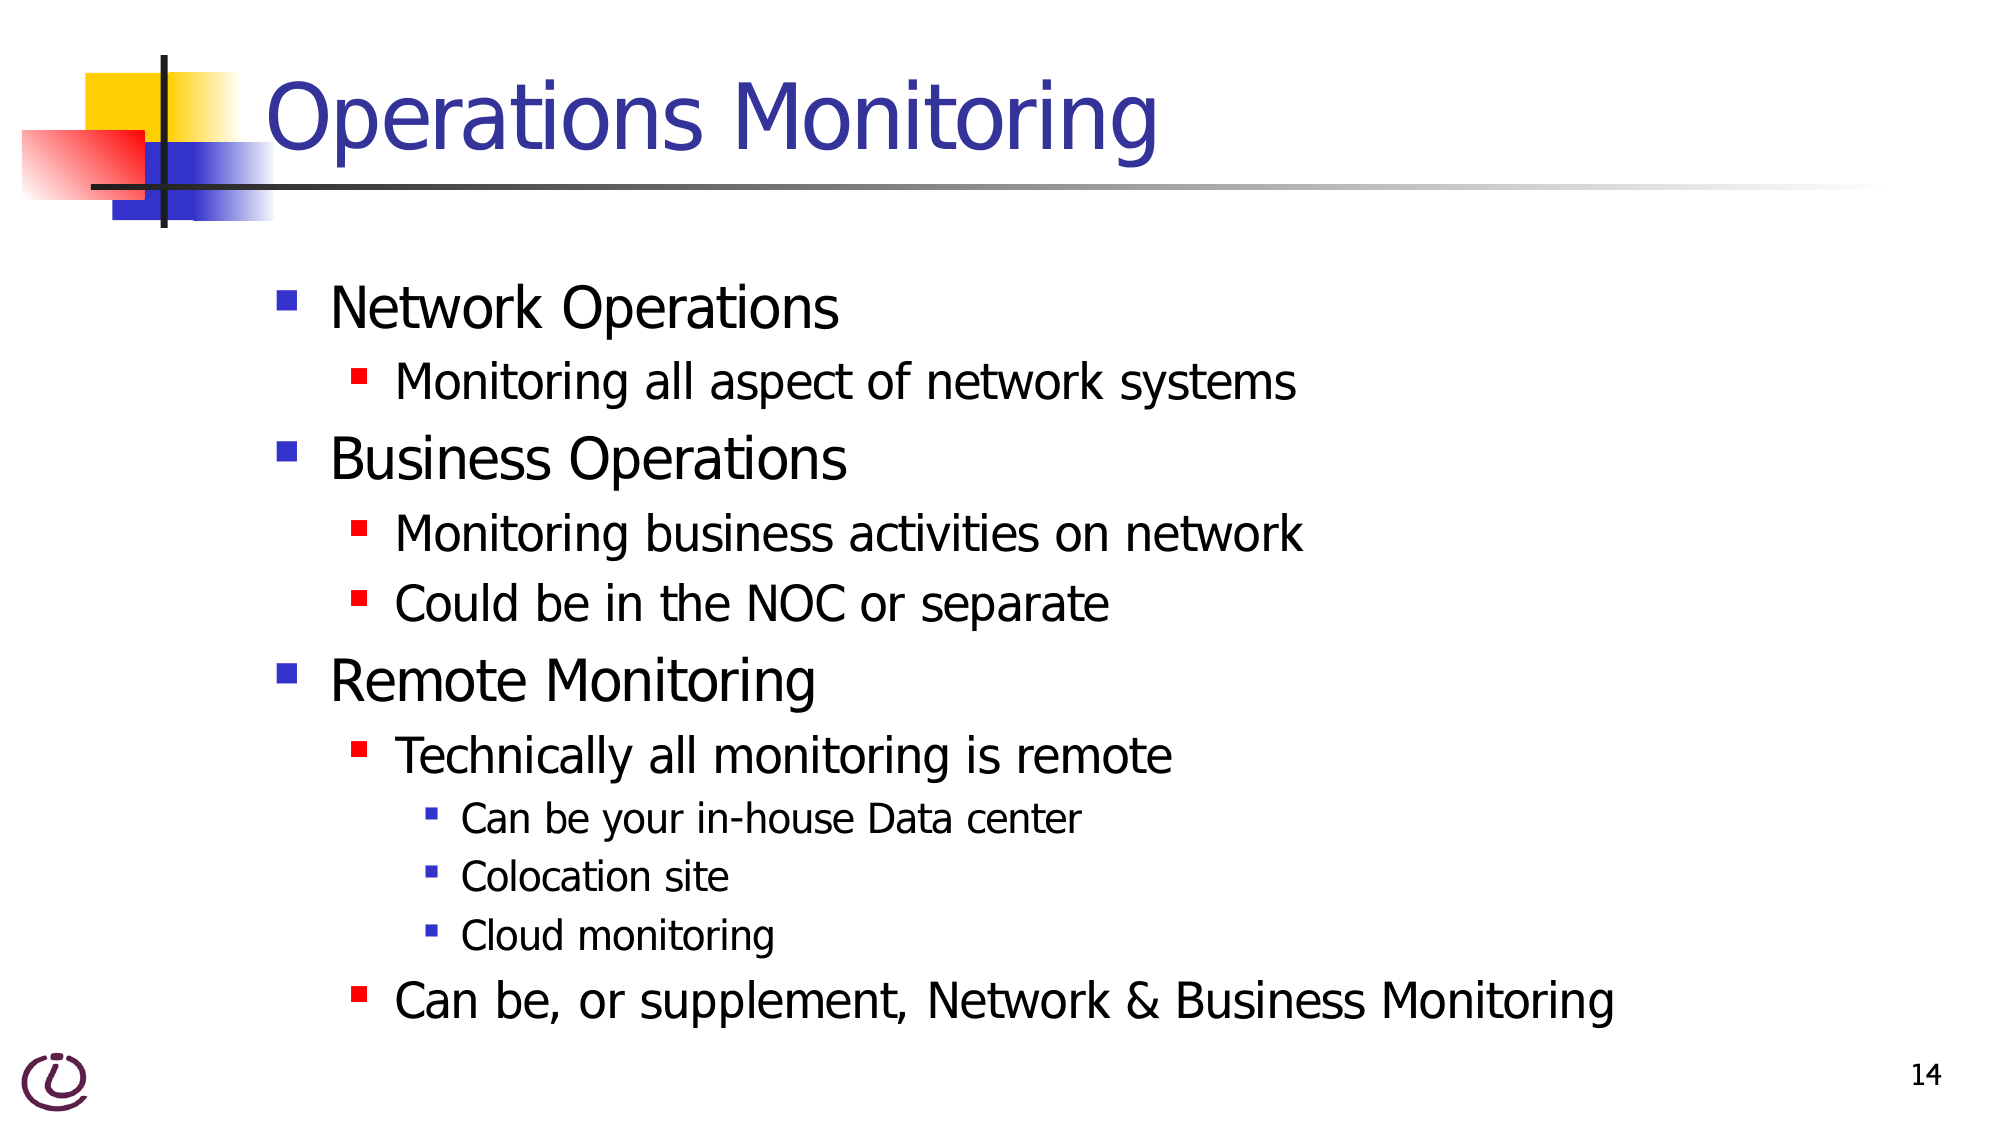

# Operations Monitoring
Network Operations
Monitoring all aspect of network systems
Business Operations
Monitoring business activities on network
Could be in the NOC or separate
Remote Monitoring
Technically all monitoring is remote
Can be your in-house Data center
Colocation site
Cloud monitoring
Can be, or supplement, Network & Business Monitoring
14